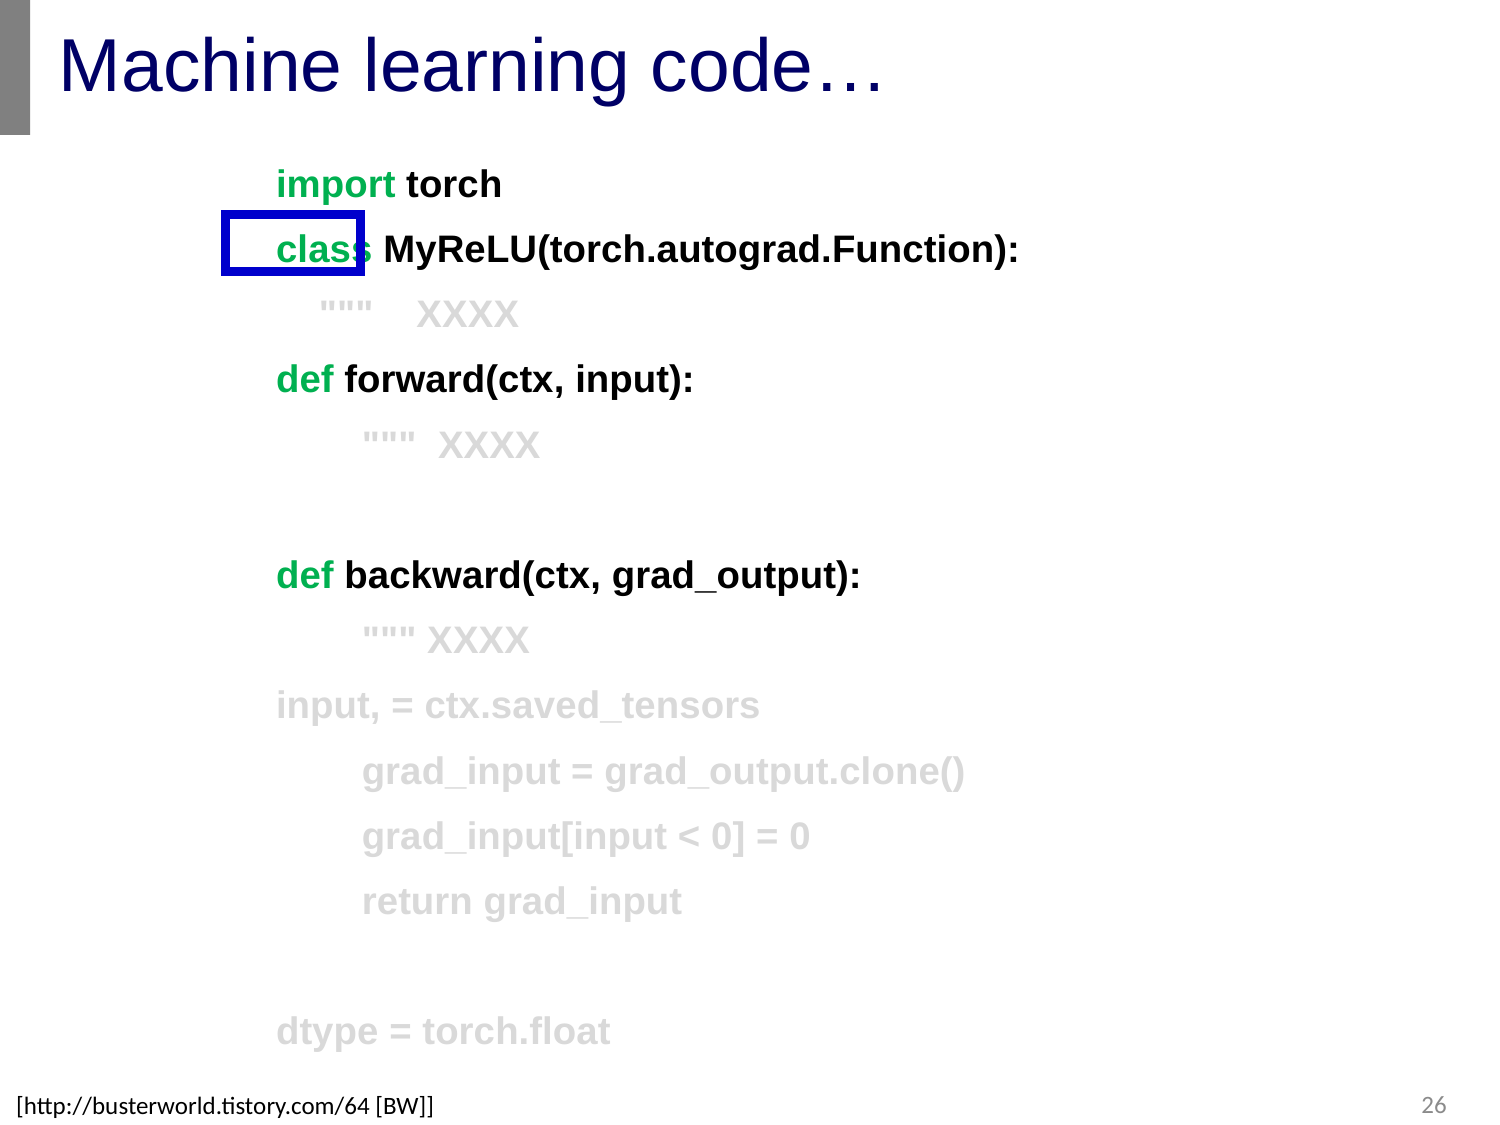

# Machine learning code…
import torch
class MyReLU(torch.autograd.Function):
    """    XXXX
def forward(ctx, input):
        """  XXXX

def backward(ctx, grad_output):
        """ XXXX
input, = ctx.saved_tensors
        grad_input = grad_output.clone()
        grad_input[input < 0] = 0
        return grad_input

dtype = torch.float

[http://busterworld.tistory.com/64 [BW]]
26